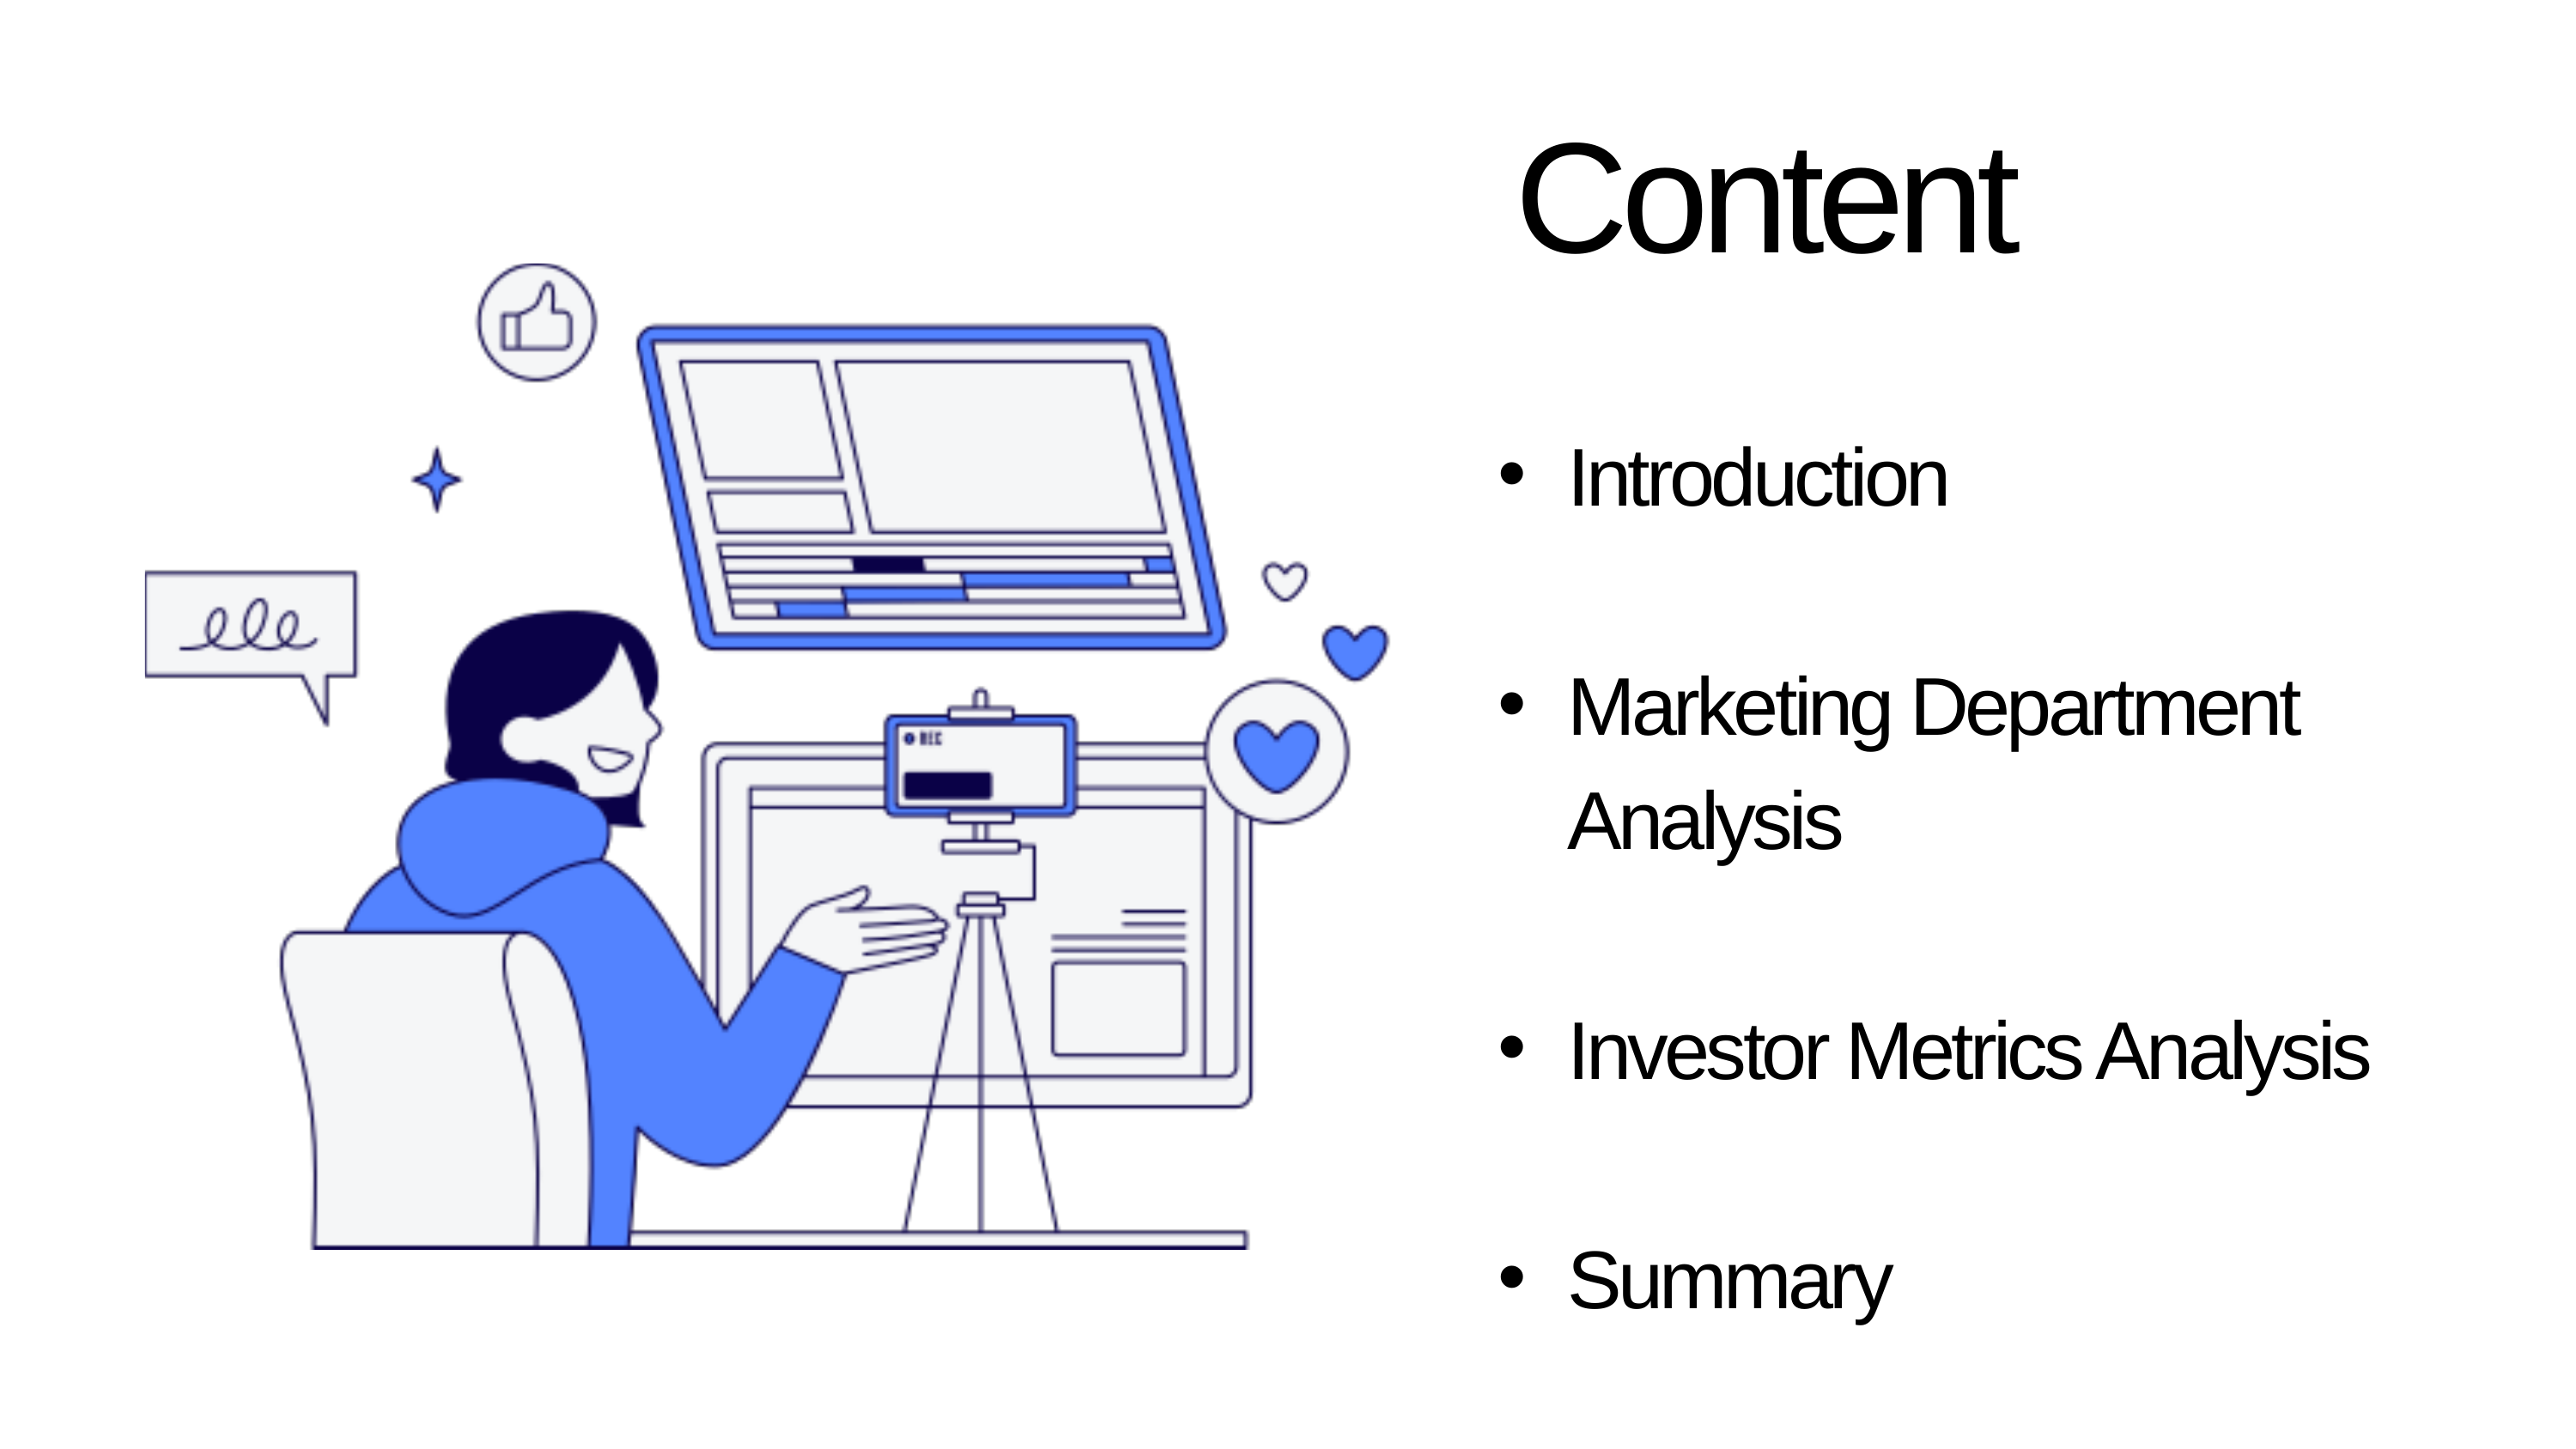

Content

Introduction

Marketing Department Analysis

Investor Metrics Analysis

Summary